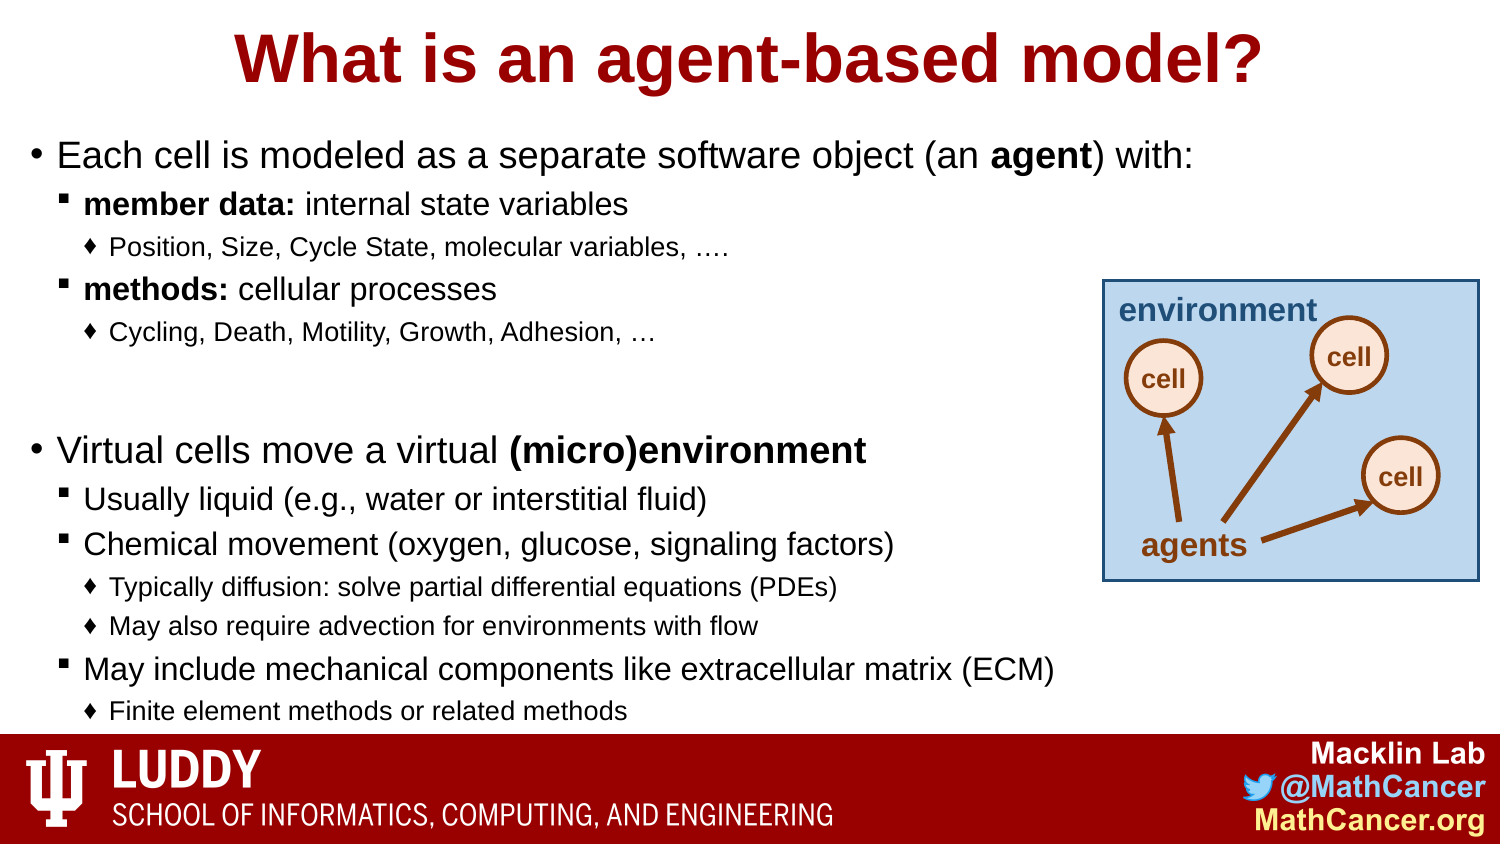

# What is an agent-based model?
Each cell is modeled as a separate software object (an agent) with:
member data: internal state variables
Position, Size, Cycle State, molecular variables, ….
methods: cellular processes
Cycling, Death, Motility, Growth, Adhesion, …

Virtual cells move a virtual (micro)environment
Usually liquid (e.g., water or interstitial fluid)
Chemical movement (oxygen, glucose, signaling factors)
Typically diffusion: solve partial differential equations (PDEs)
May also require advection for environments with flow
May include mechanical components like extracellular matrix (ECM)
Finite element methods or related methods

environment

   agents
cell
cell
cell